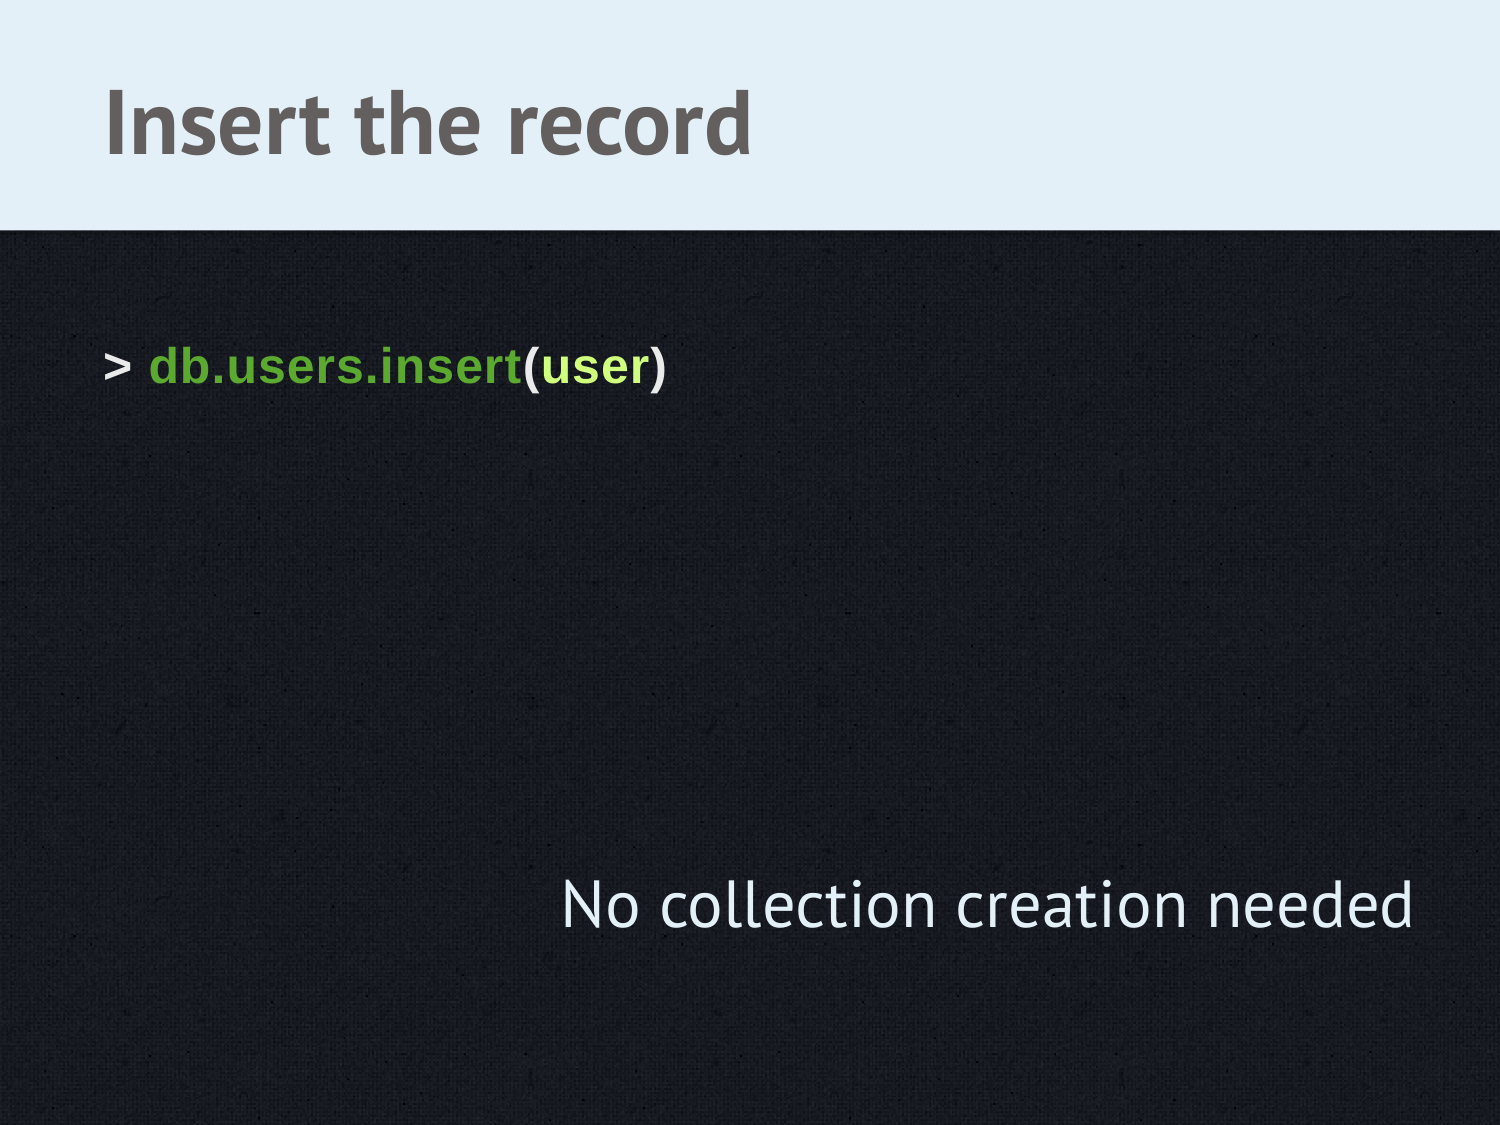

# Insert the record

> db.users.insert(user)
No collection creation needed